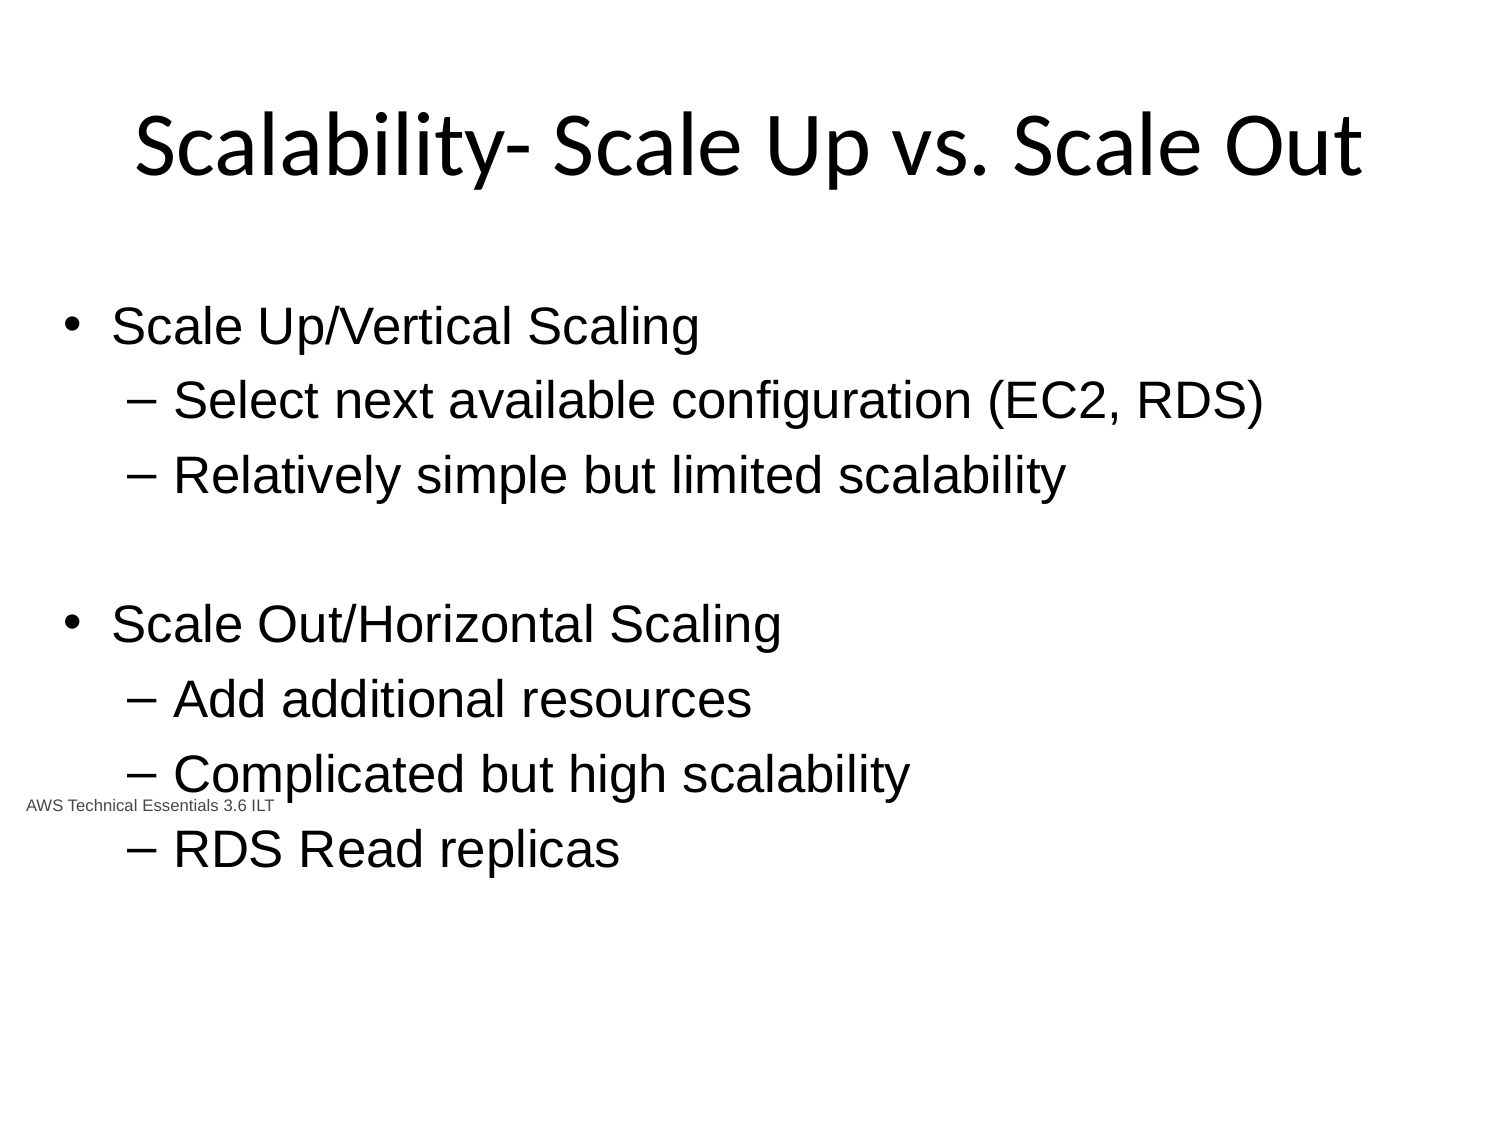

# Scalability- Scale Up vs. Scale Out
Scale Up/Vertical Scaling
Select next available configuration (EC2, RDS)
Relatively simple but limited scalability

Scale Out/Horizontal Scaling
Add additional resources
Complicated but high scalability
RDS Read replicas

AWS Technical Essentials 3.6 ILT